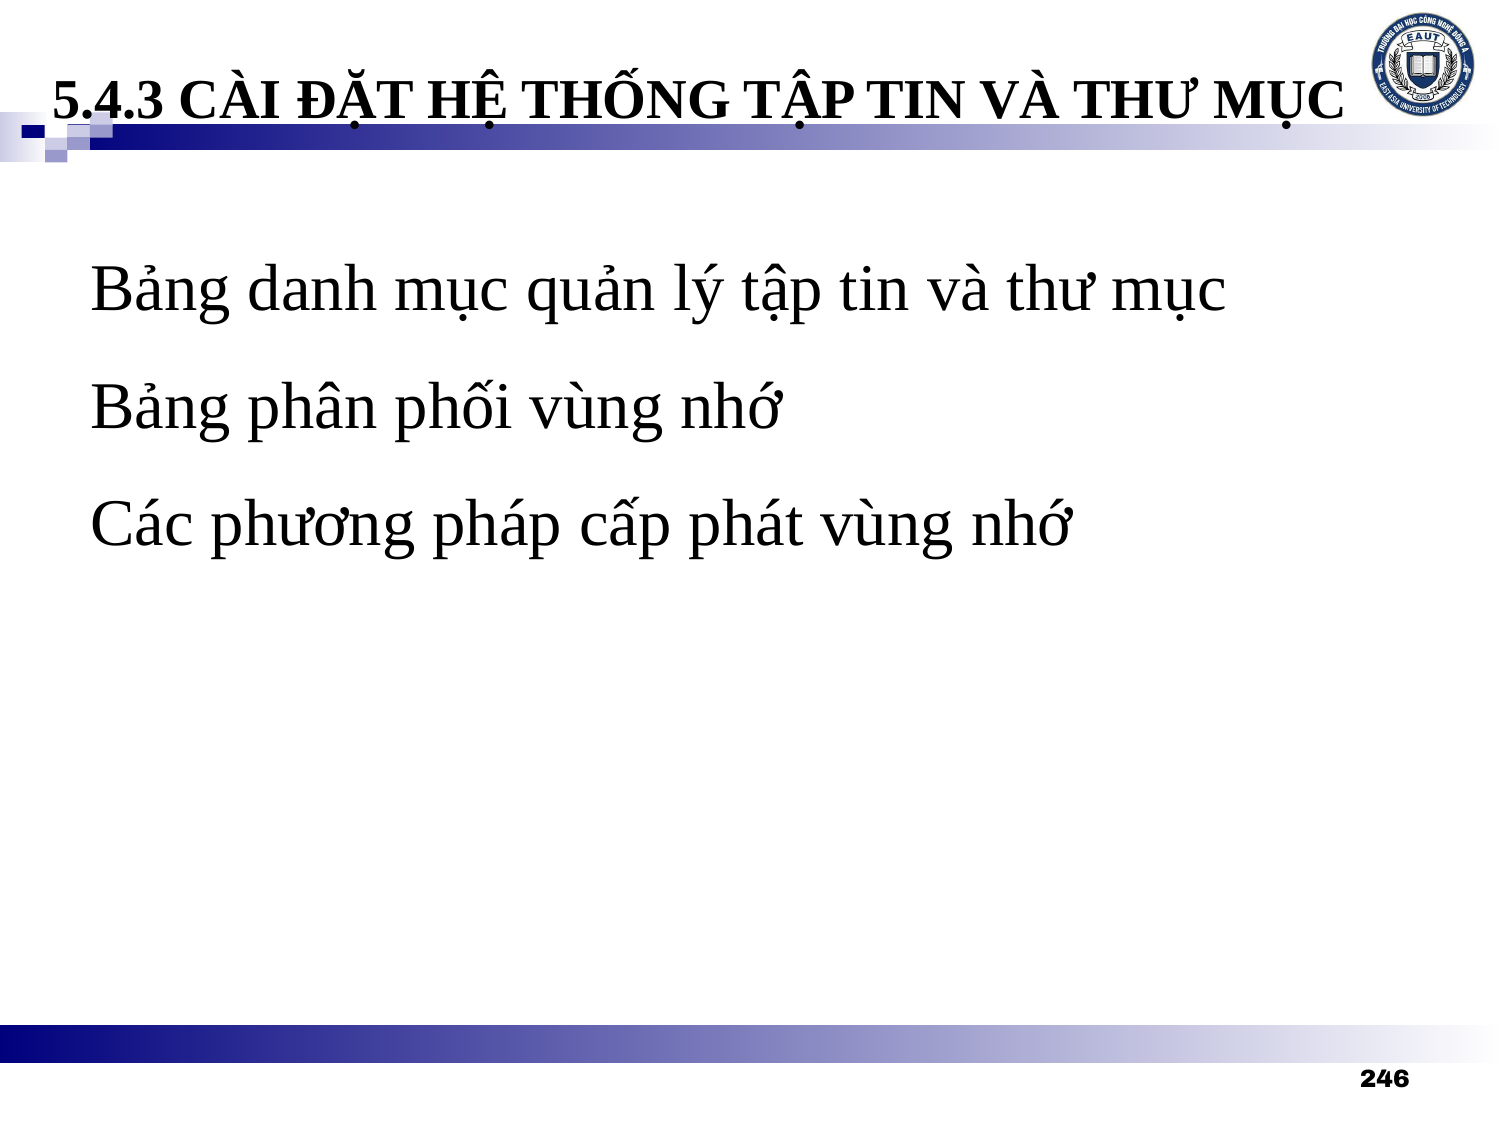

# 5.4.3 CÀI ĐẶT HỆ THỐNG TẬP TIN VÀ THƯ MỤC
Bảng danh mục quản lý tập tin và thư mục
Bảng phân phối vùng nhớ
Các phương pháp cấp phát vùng nhớ
246